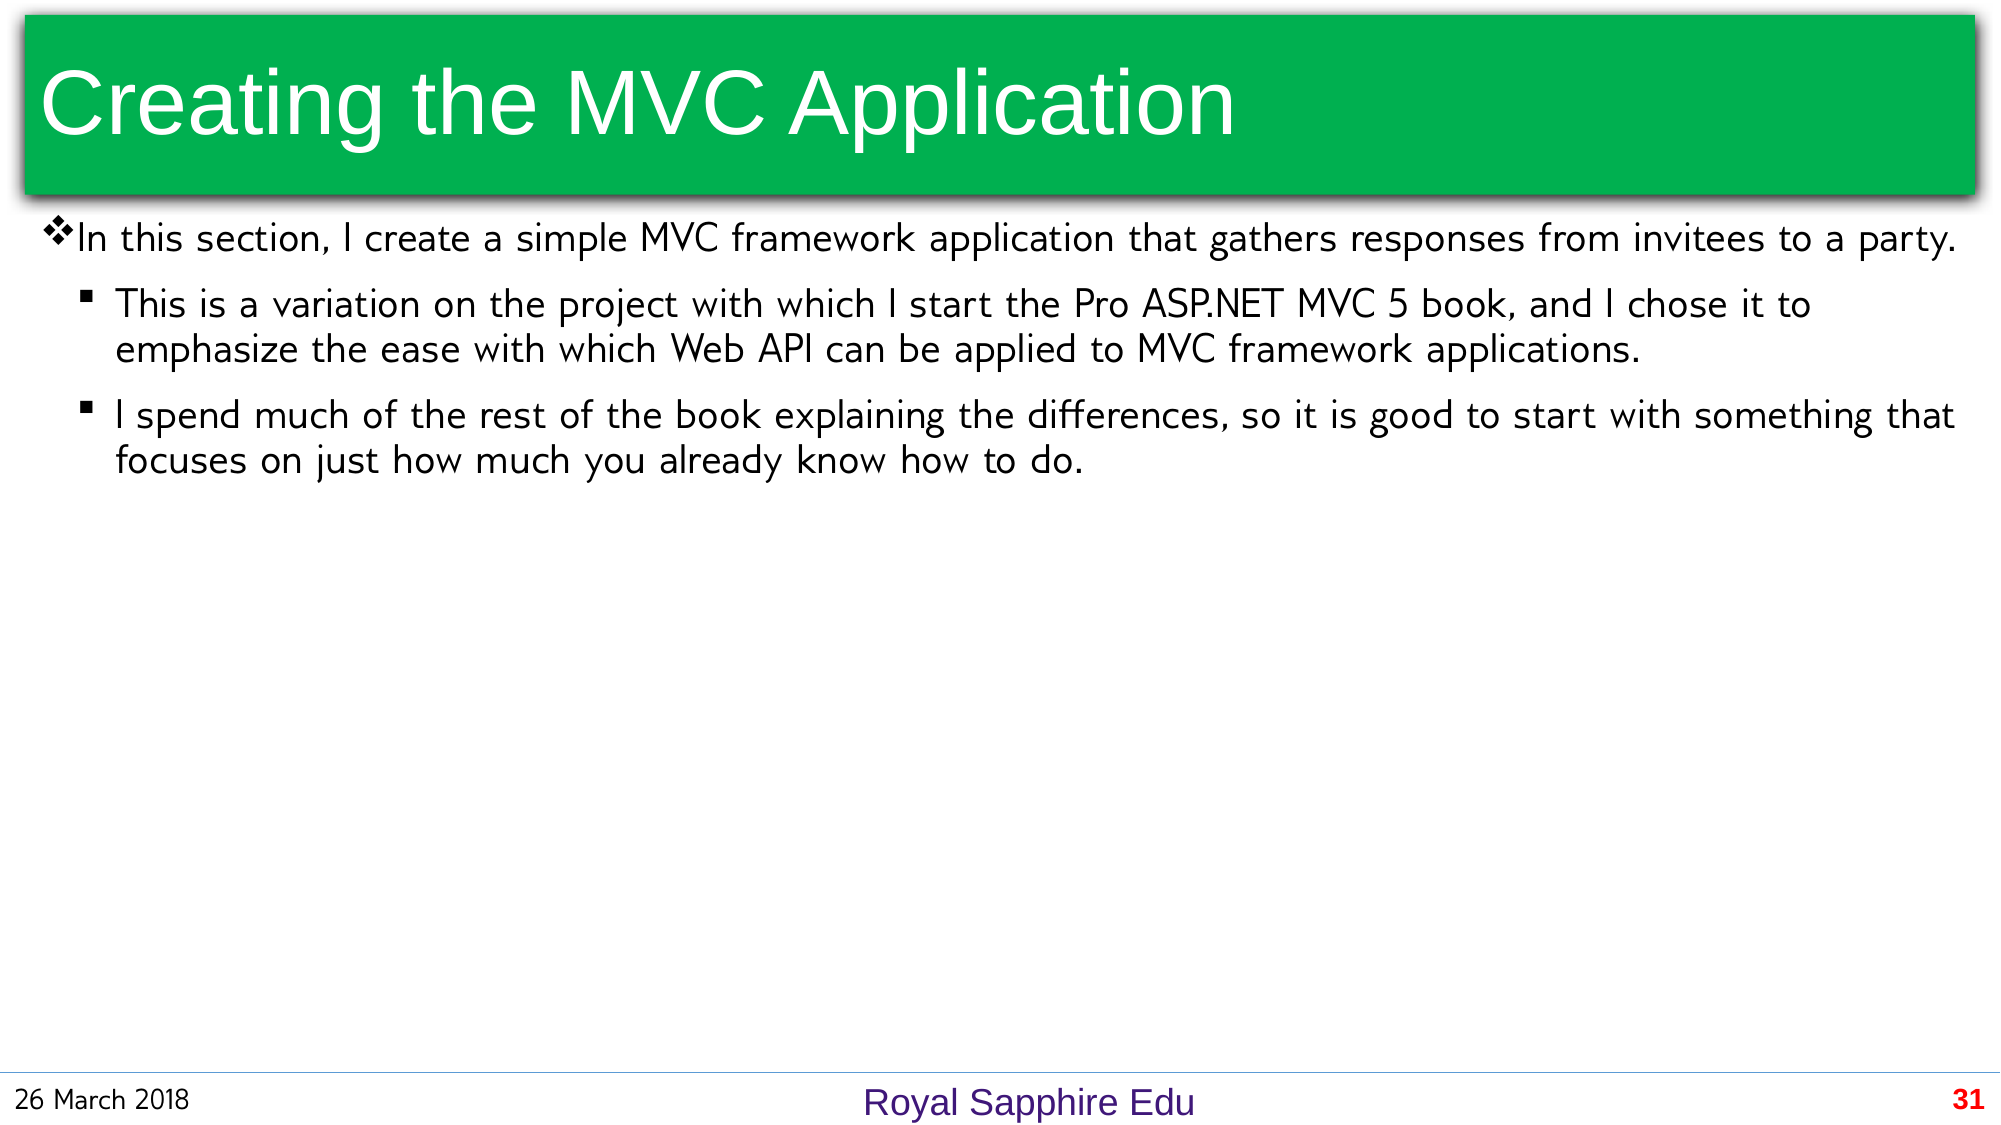

# Creating the MVC Application
In this section, I create a simple MVC framework application that gathers responses from invitees to a party.
This is a variation on the project with which I start the Pro ASP.NET MVC 5 book, and I chose it to emphasize the ease with which Web API can be applied to MVC framework applications.
I spend much of the rest of the book explaining the differences, so it is good to start with something that focuses on just how much you already know how to do.
26 March 2018
31